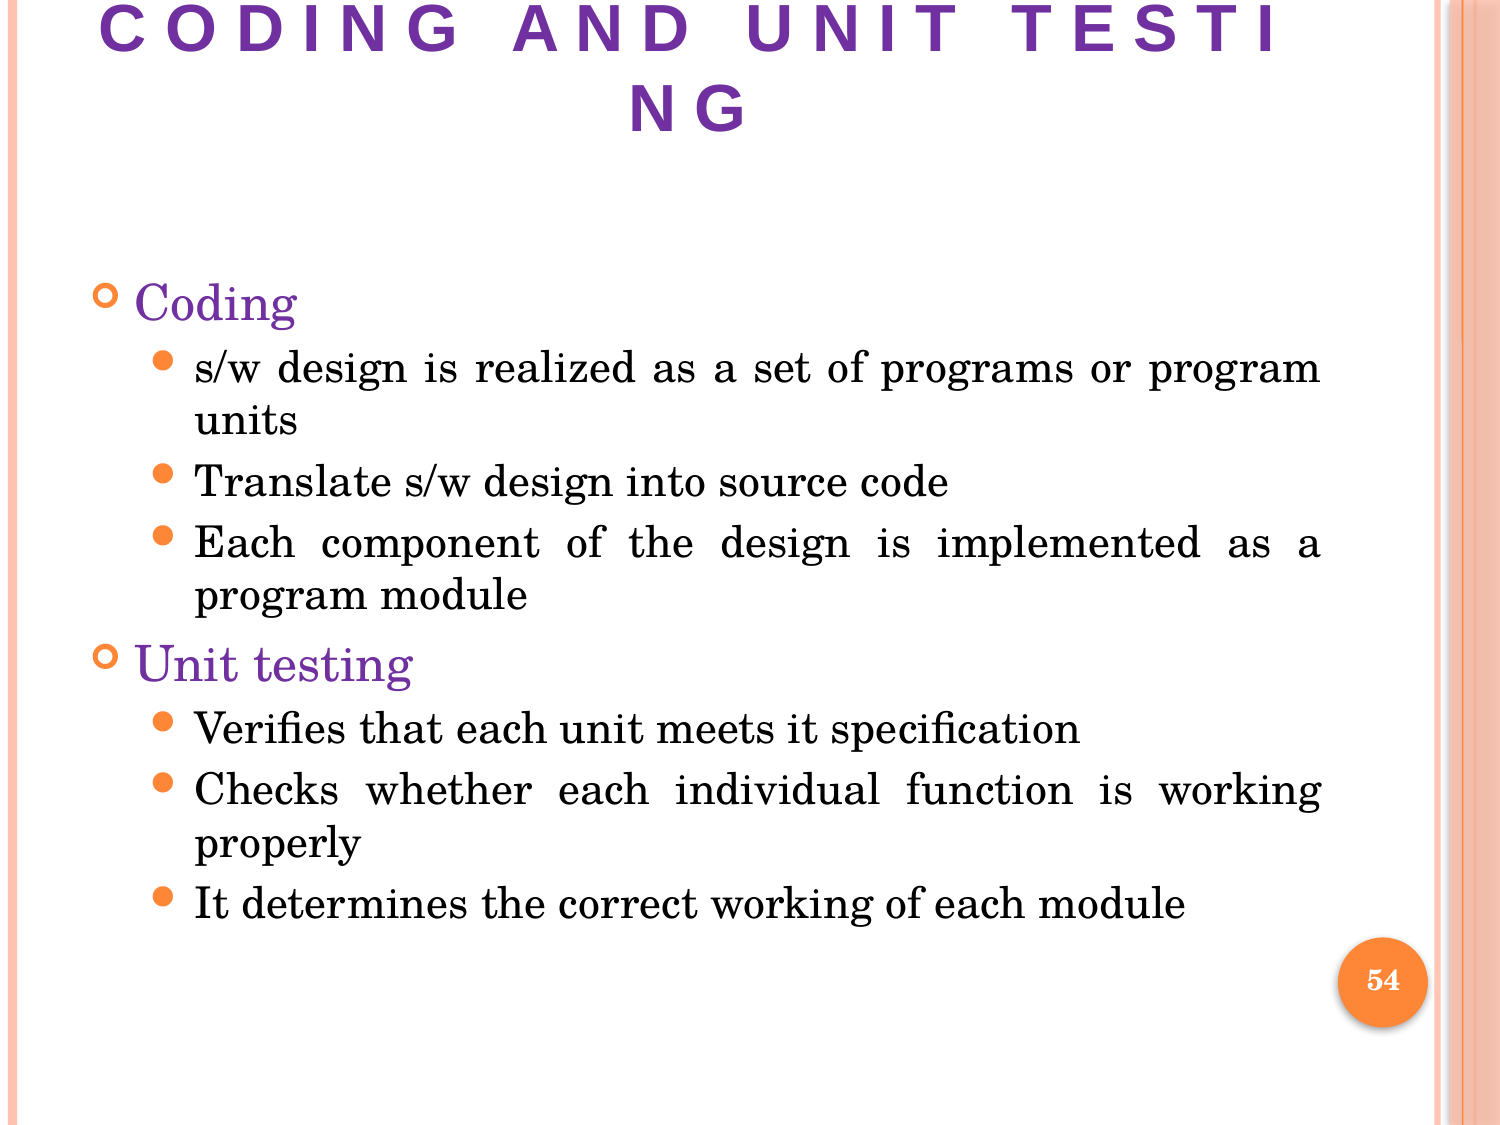

# C O D I N G   A N D   U N I T   T E S T I N G
Coding
s/w design is realized as a set of programs or program units
Translate s/w design into source code
Each component of the design is implemented as a program module
Unit testing
Verifies that each unit meets it specification
Checks whether each individual function is working properly
It determines the correct working of each module

54